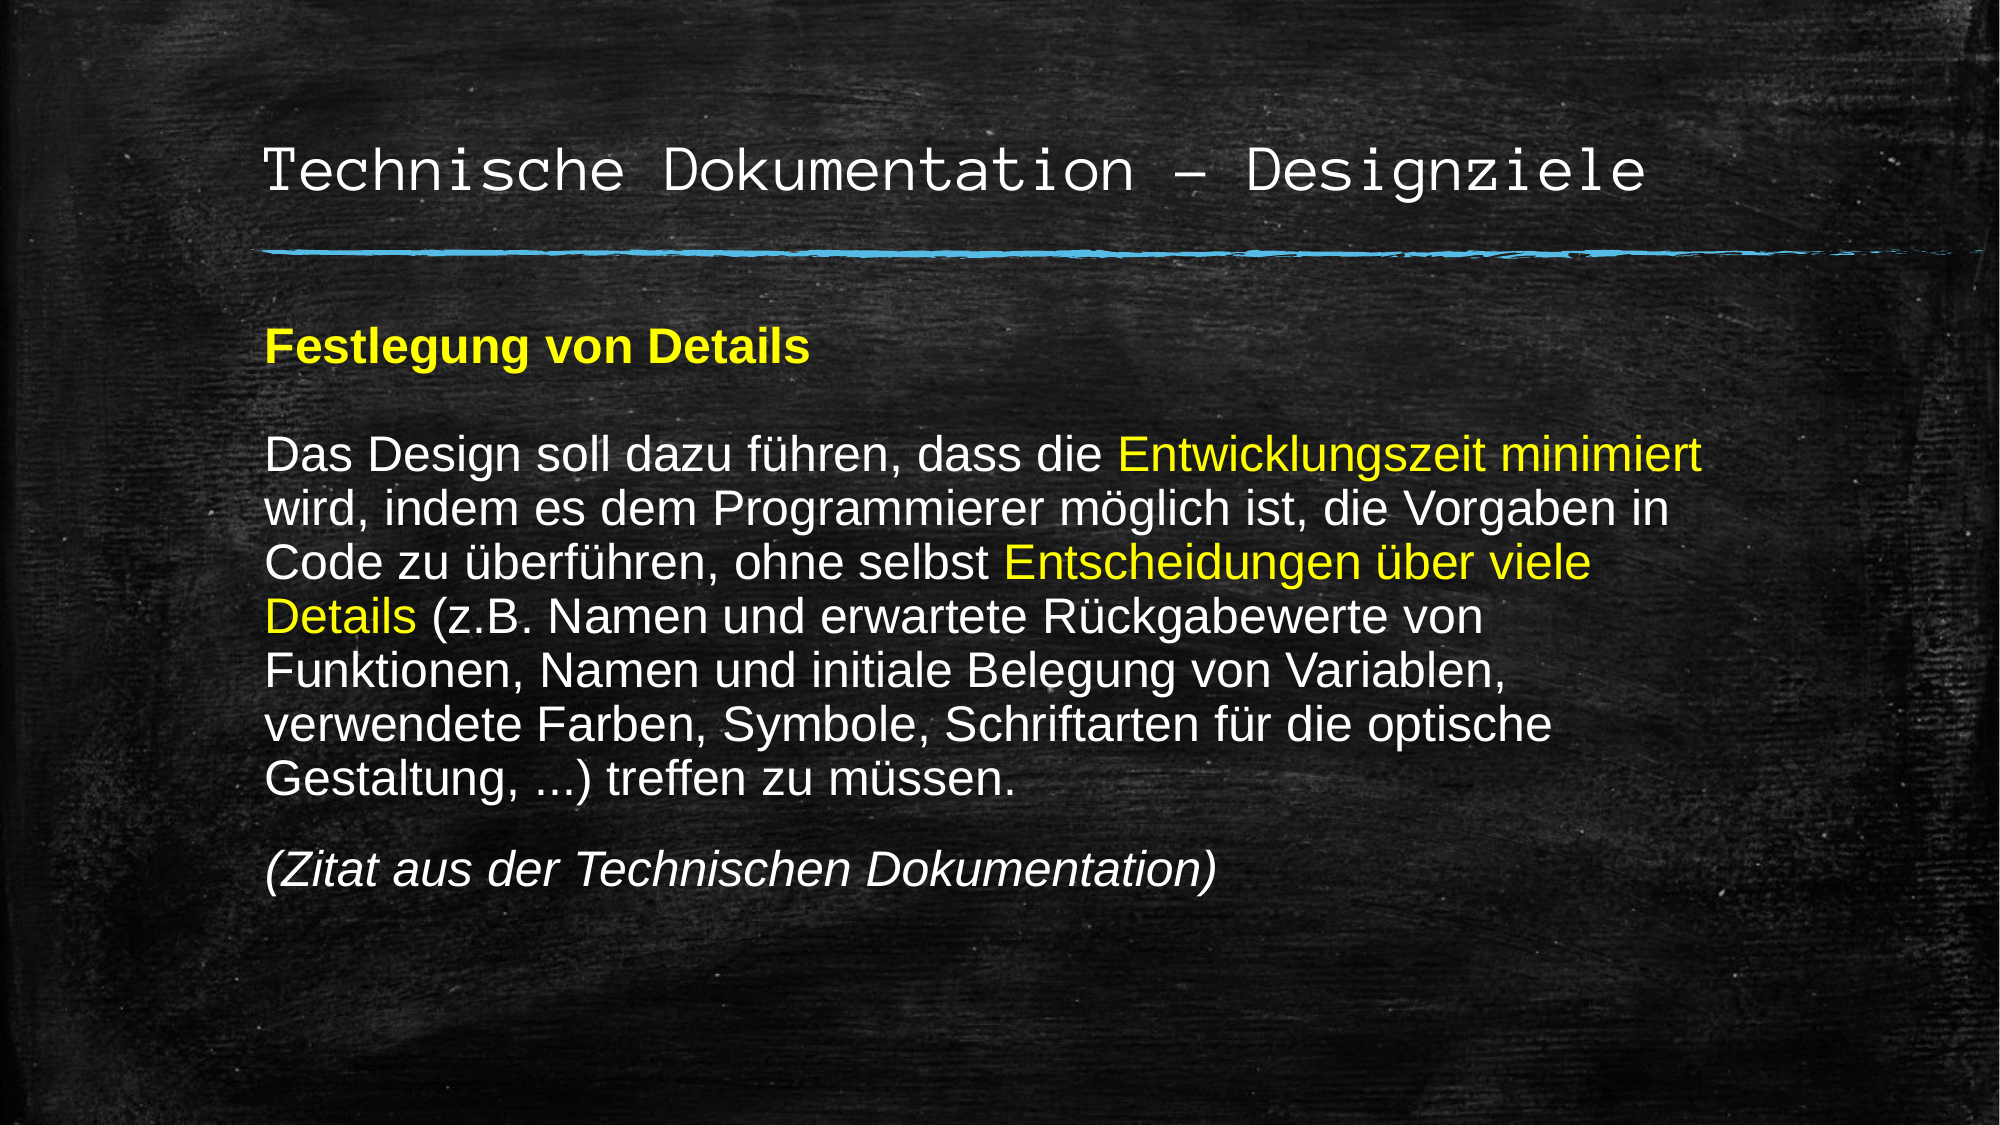

# Technische Dokumentation - Designziele
Festlegung von Details
Das Design soll dazu führen, dass die Entwicklungszeit minimiert wird, indem es dem Programmierer möglich ist, die Vorgaben in Code zu überführen, ohne selbst Entscheidungen über viele Details (z.B. Namen und erwartete Rückgabewerte von Funktionen, Namen und initiale Belegung von Variablen, verwendete Farben, Symbole, Schriftarten für die optische Gestaltung, ...) treffen zu müssen.
(Zitat aus der Technischen Dokumentation)